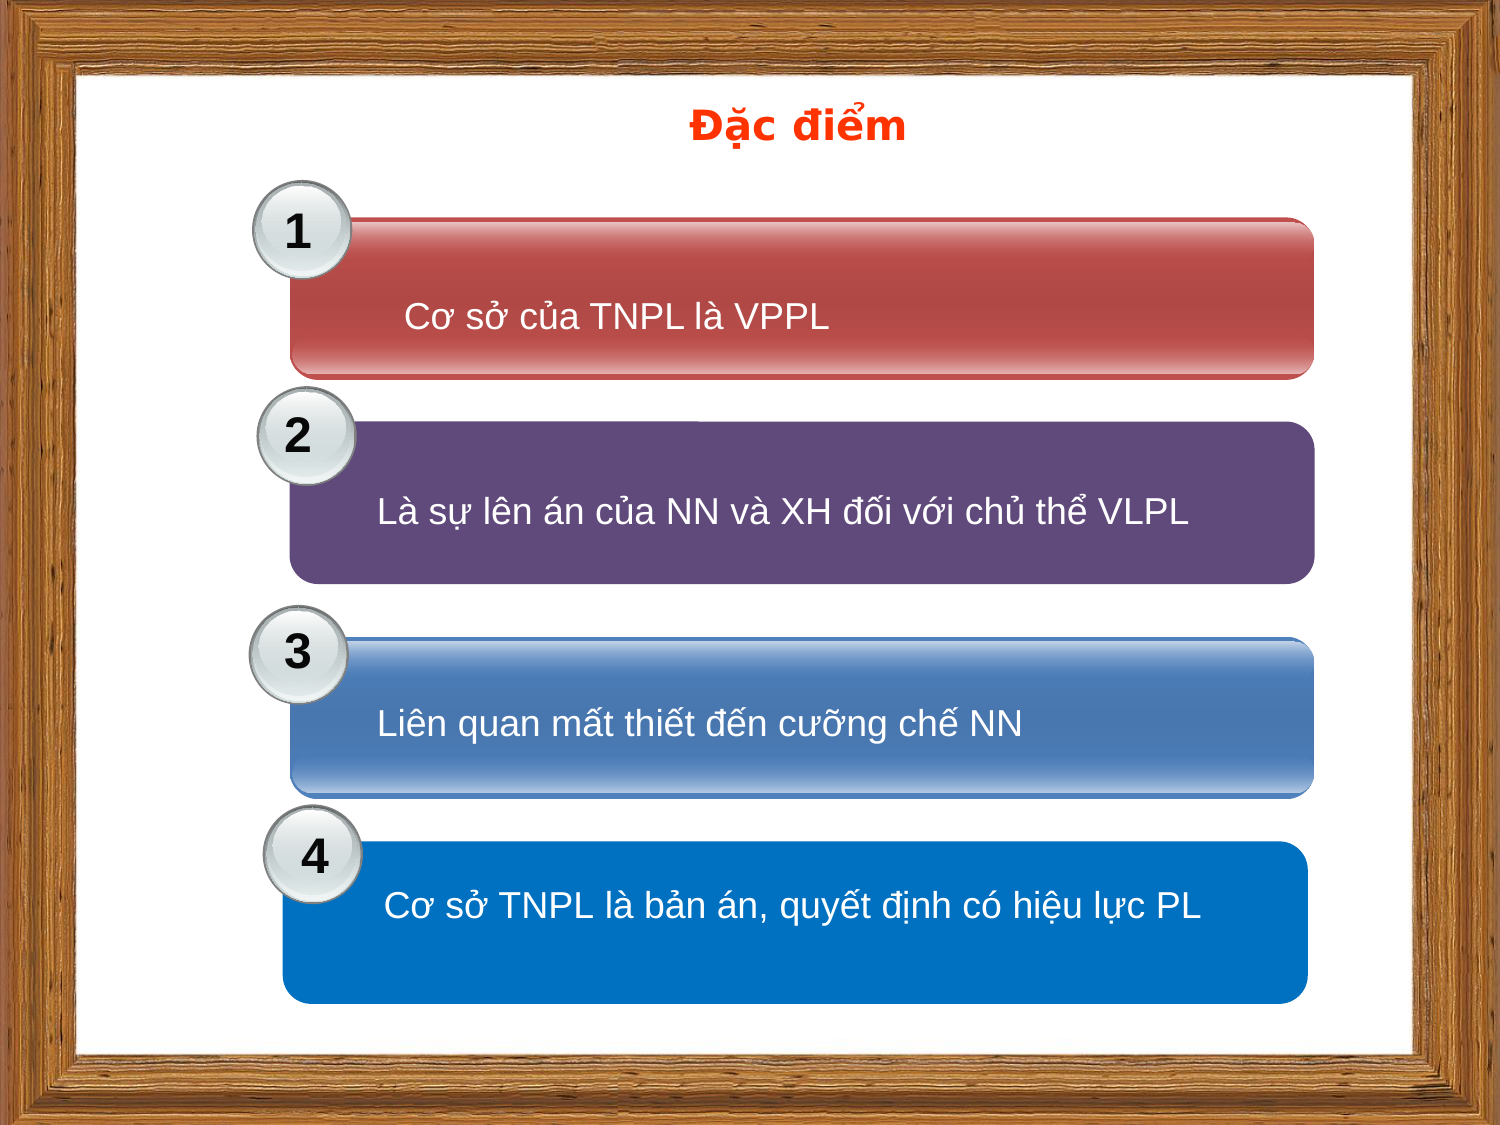

Đặc điểm

1

Cơ sở của TNPL là VPPL

2

Là sự lên án của NN và XH đối với chủ thể VLPL

3

Liên quan mất thiết đến cưỡng chế NN

4

Cơ sở TNPL là bản án, quyết định có hiệu lực PL